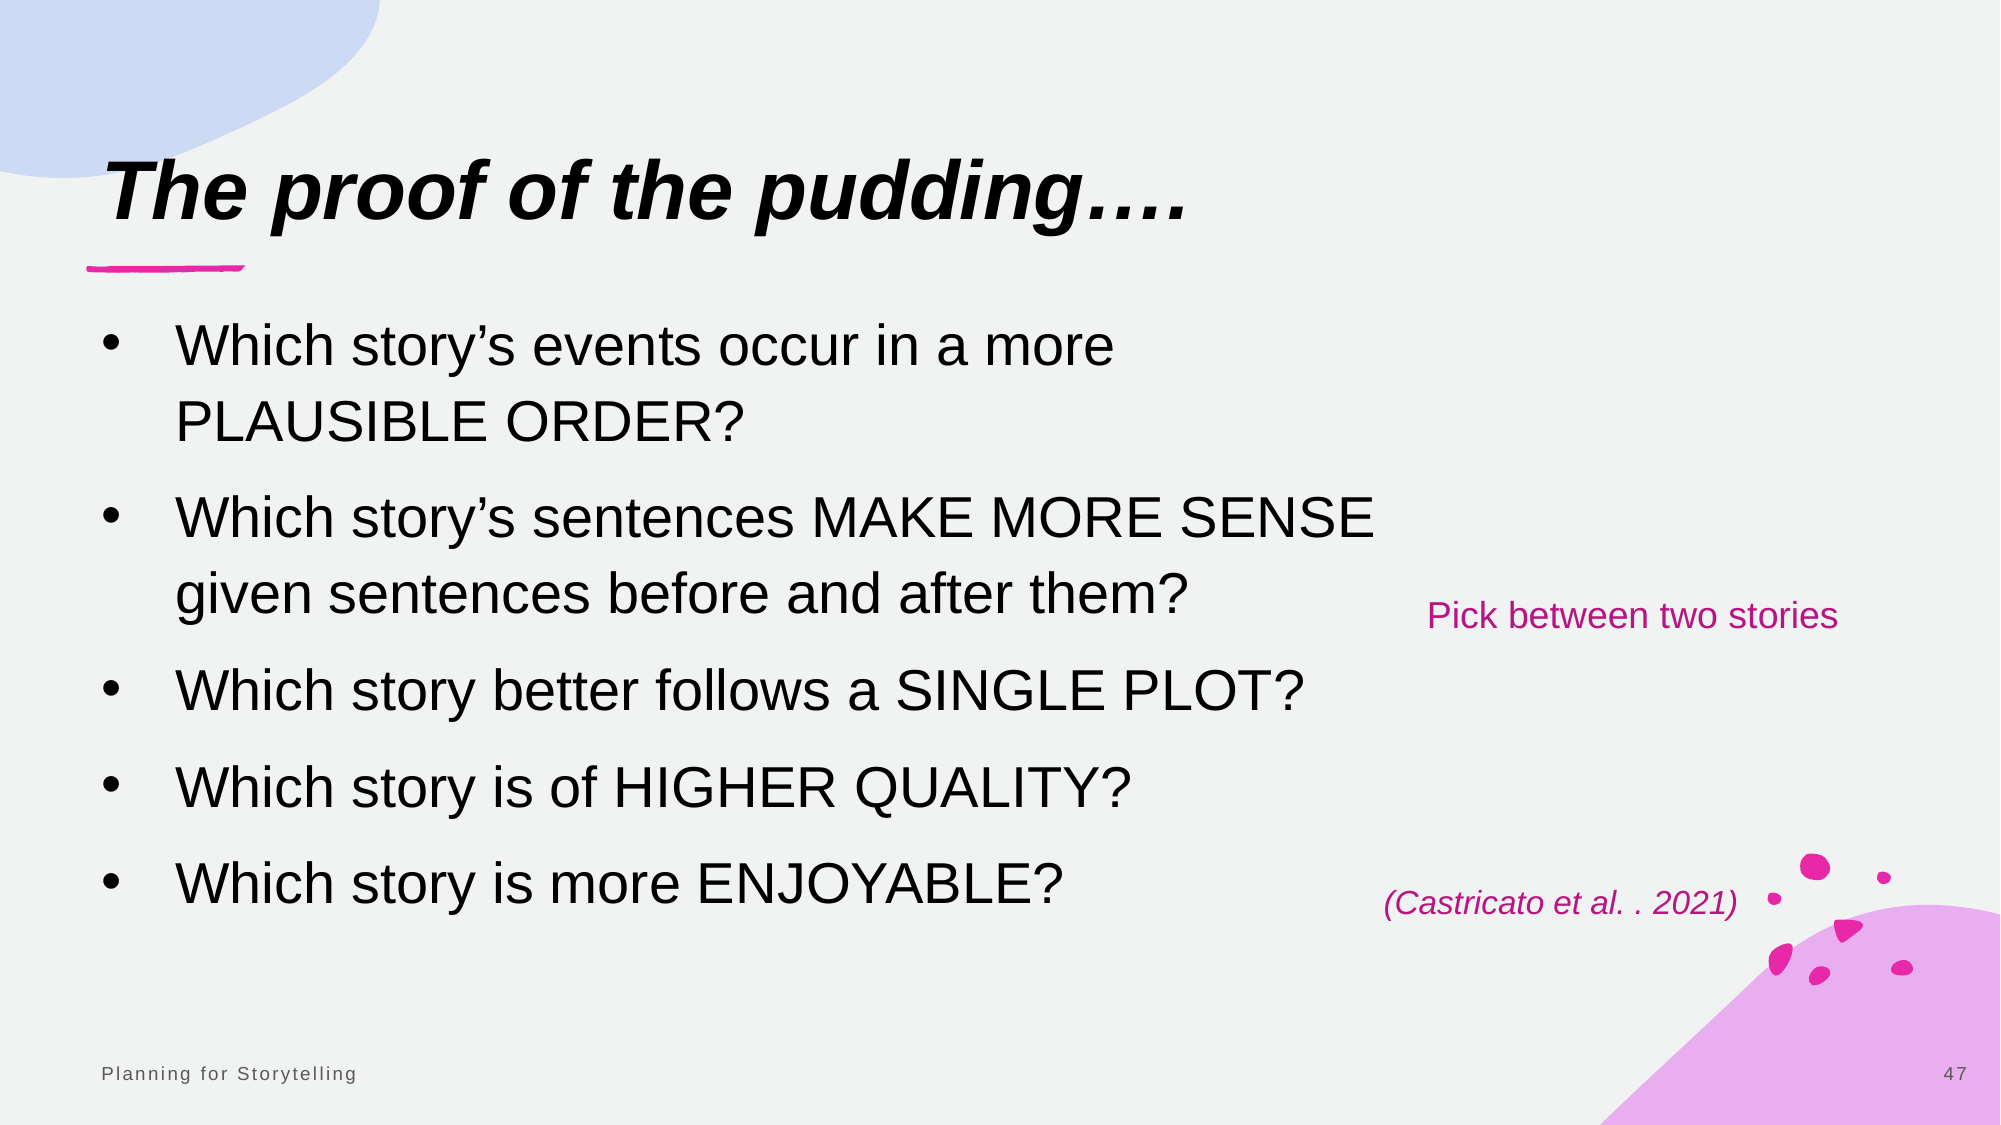

# The proof of the pudding….
Which story’s events occur in a more PLAUSIBLE ORDER?
Which story’s sentences MAKE MORE SENSE given sentences before and after them?
Which story better follows a SINGLE PLOT?
Which story is of HIGHER QUALITY?
Which story is more ENJOYABLE?
Pick between two stories
(Castricato et al. . 2021)
Planning for Storytelling
47